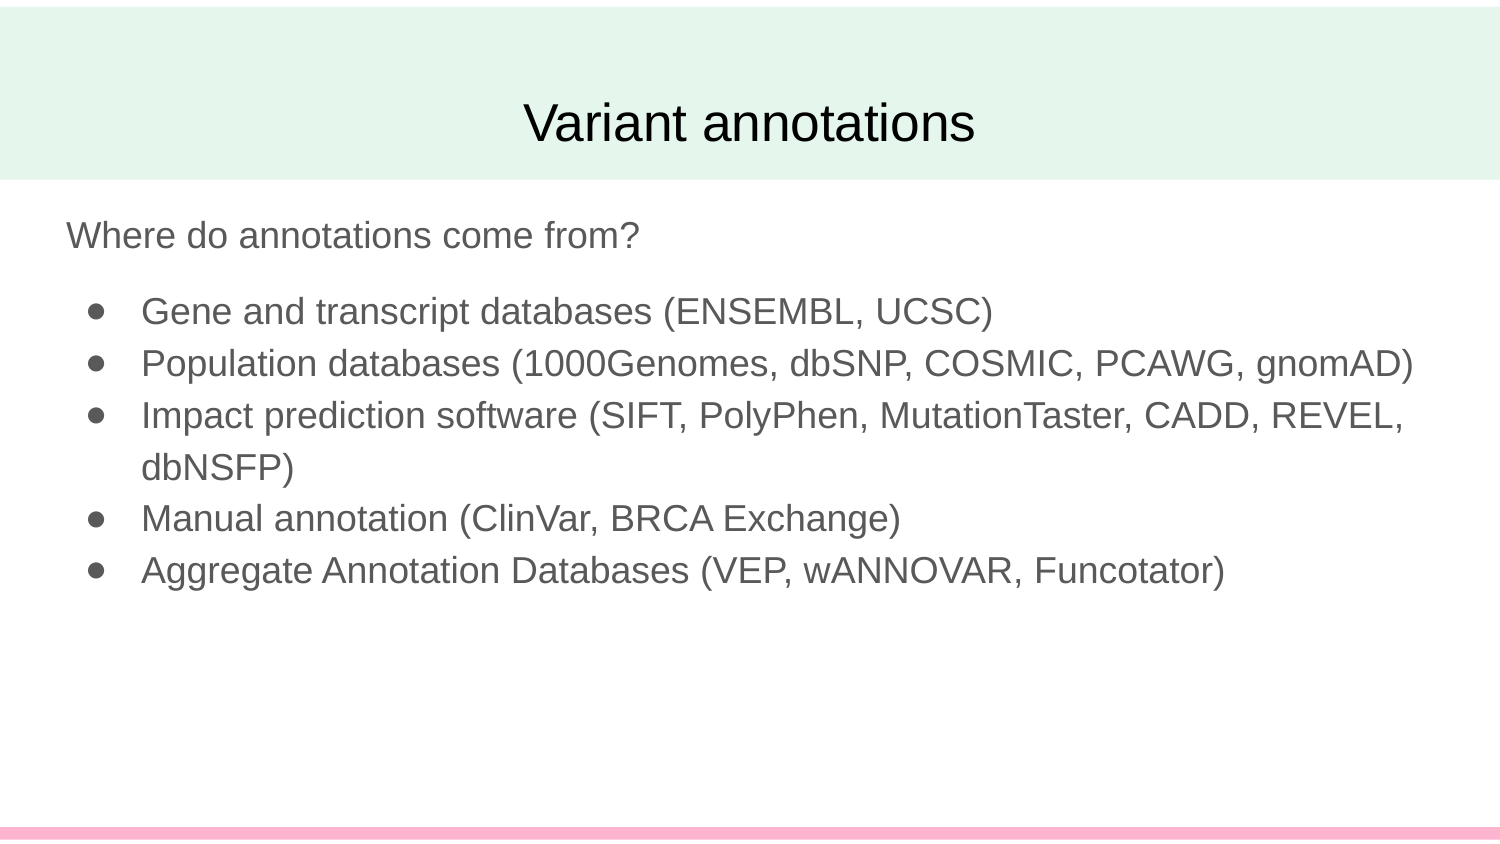

# Variant annotations
Where do annotations come from?
Gene and transcript databases (ENSEMBL, UCSC)
Population databases (1000Genomes, dbSNP, COSMIC, PCAWG, gnomAD)
Impact prediction software (SIFT, PolyPhen, MutationTaster, CADD, REVEL, dbNSFP)
Manual annotation (ClinVar, BRCA Exchange)
Aggregate Annotation Databases (VEP, wANNOVAR, Funcotator)